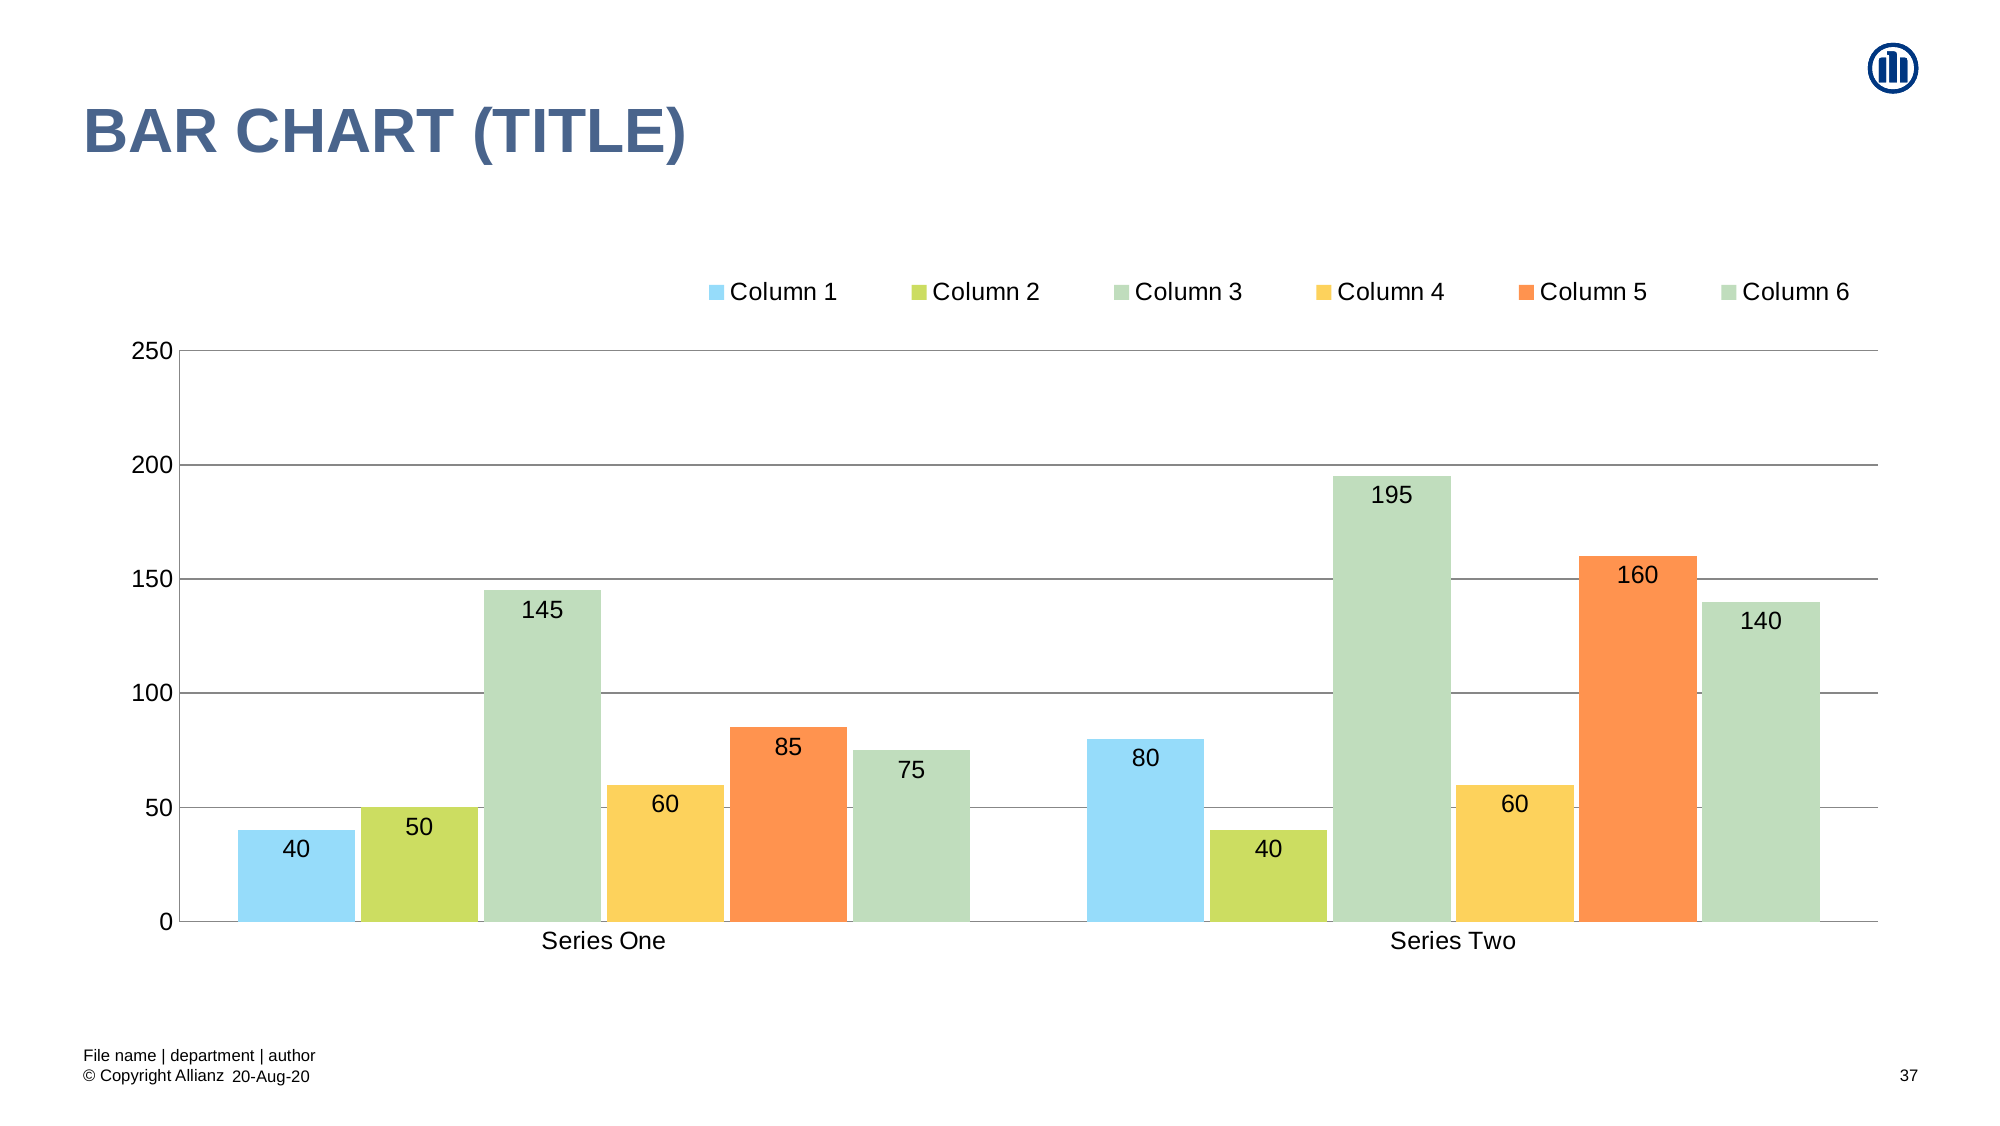

# Bar chart (title)

### Chart

| Category | Column 1 | Column 2 | Column 3 | Column 4 | Column 5 | Column 6 |
|---|---|---|---|---|---|---|
| Series One | 40.0 | 50.0 | 145.0 | 60.0 | 85.0 | 75.0 |
| Series Two | 80.0 | 40.0 | 195.0 | 60.0 | 160.0 | 140.0 |
File name | department | author
37
20-Aug-20